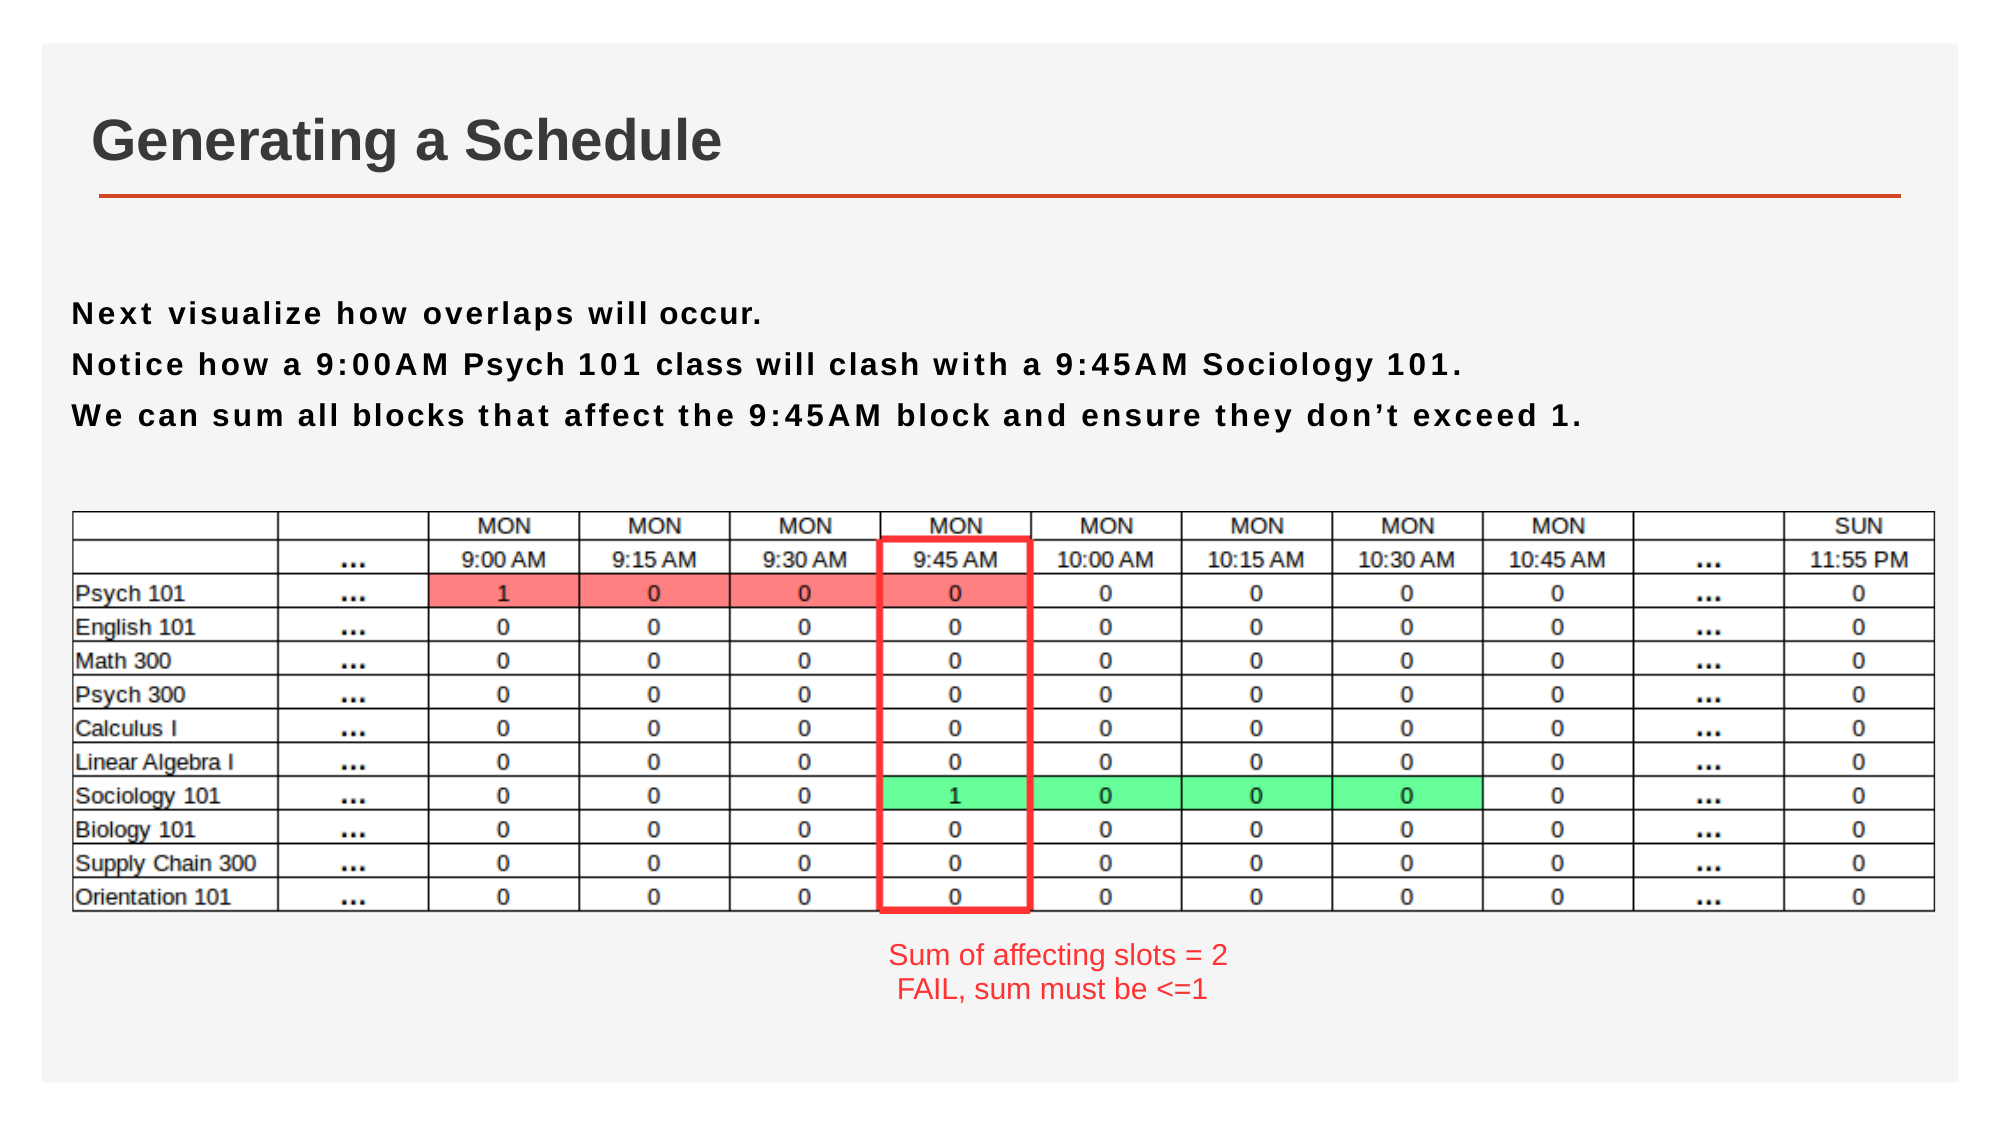

Generating a Schedule
Next visualize how overlaps will occur.
Notice how a 9:00AM Psych 101 class will clash with a 9:45AM Sociology 101.
We can sum all blocks that affect the 9:45AM block and ensure they don’t exceed 1.

Sum of affecting slots = 2  FAIL, sum must be <=1
78